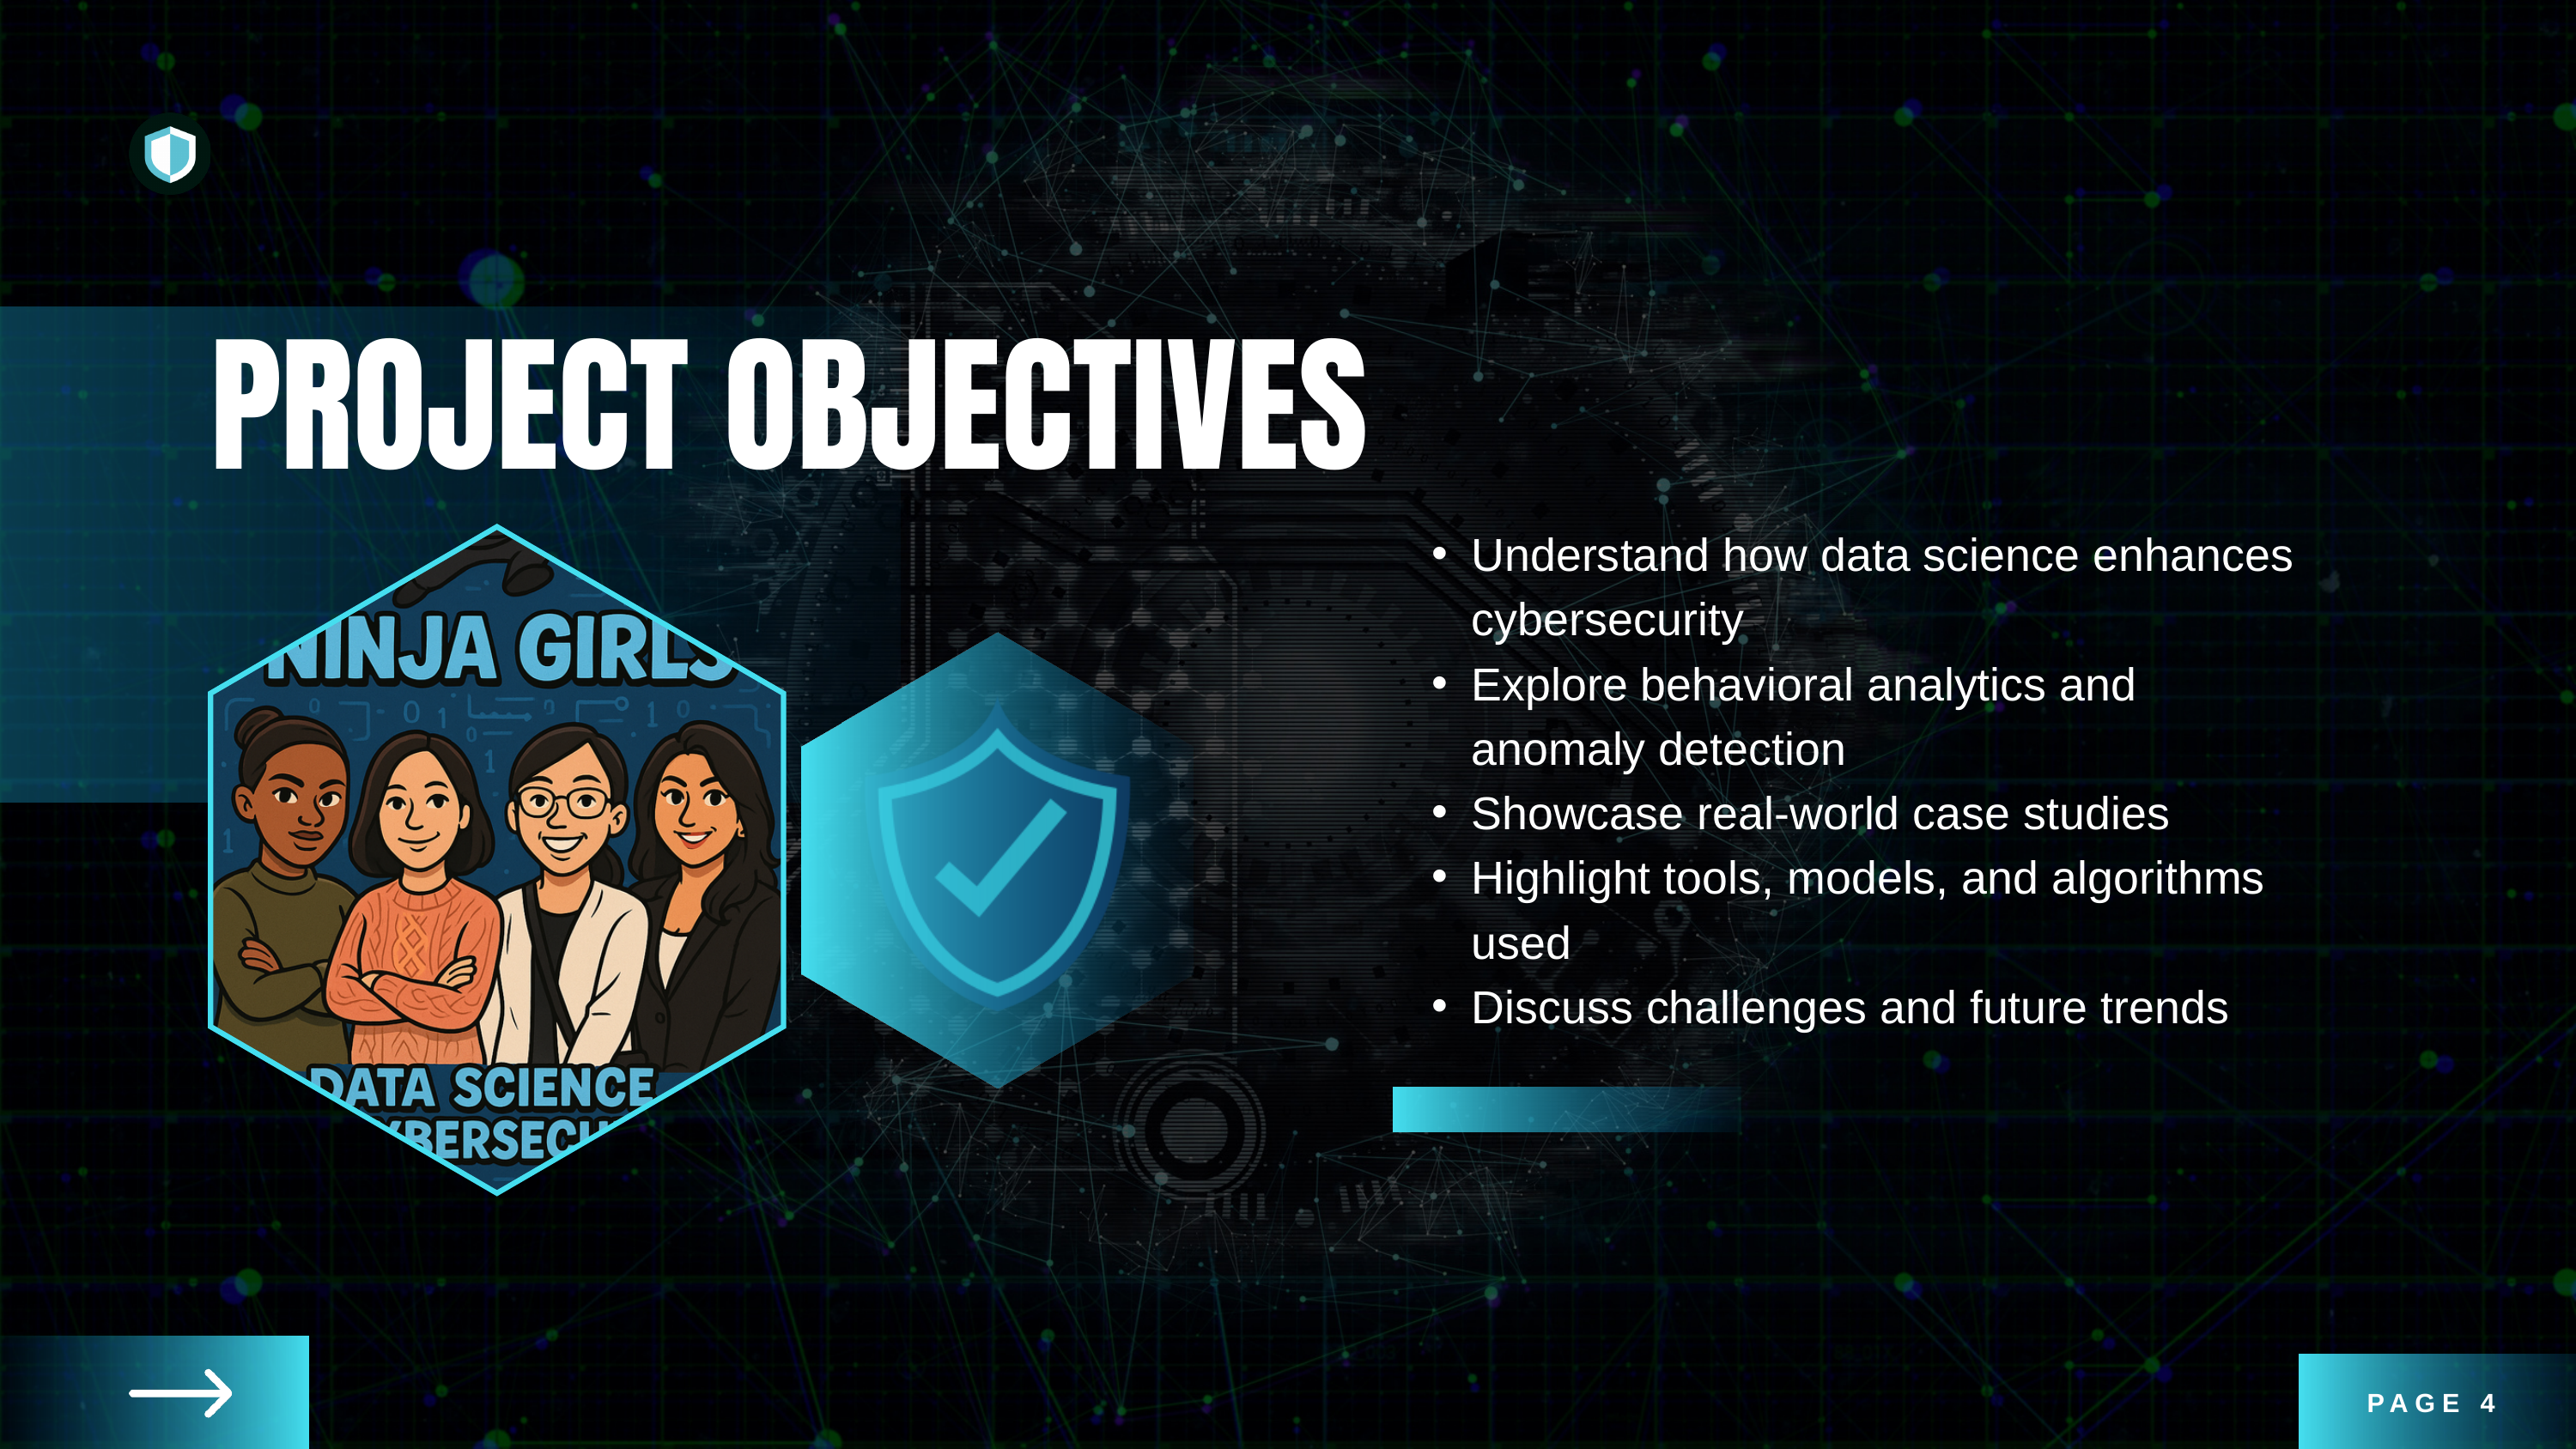

PROJECT OBJECTIVES
Understand how data science enhances cybersecurity
Explore behavioral analytics and anomaly detection
Showcase real-world case studies
Highlight tools, models, and algorithms used
Discuss challenges and future trends

PAGE 4